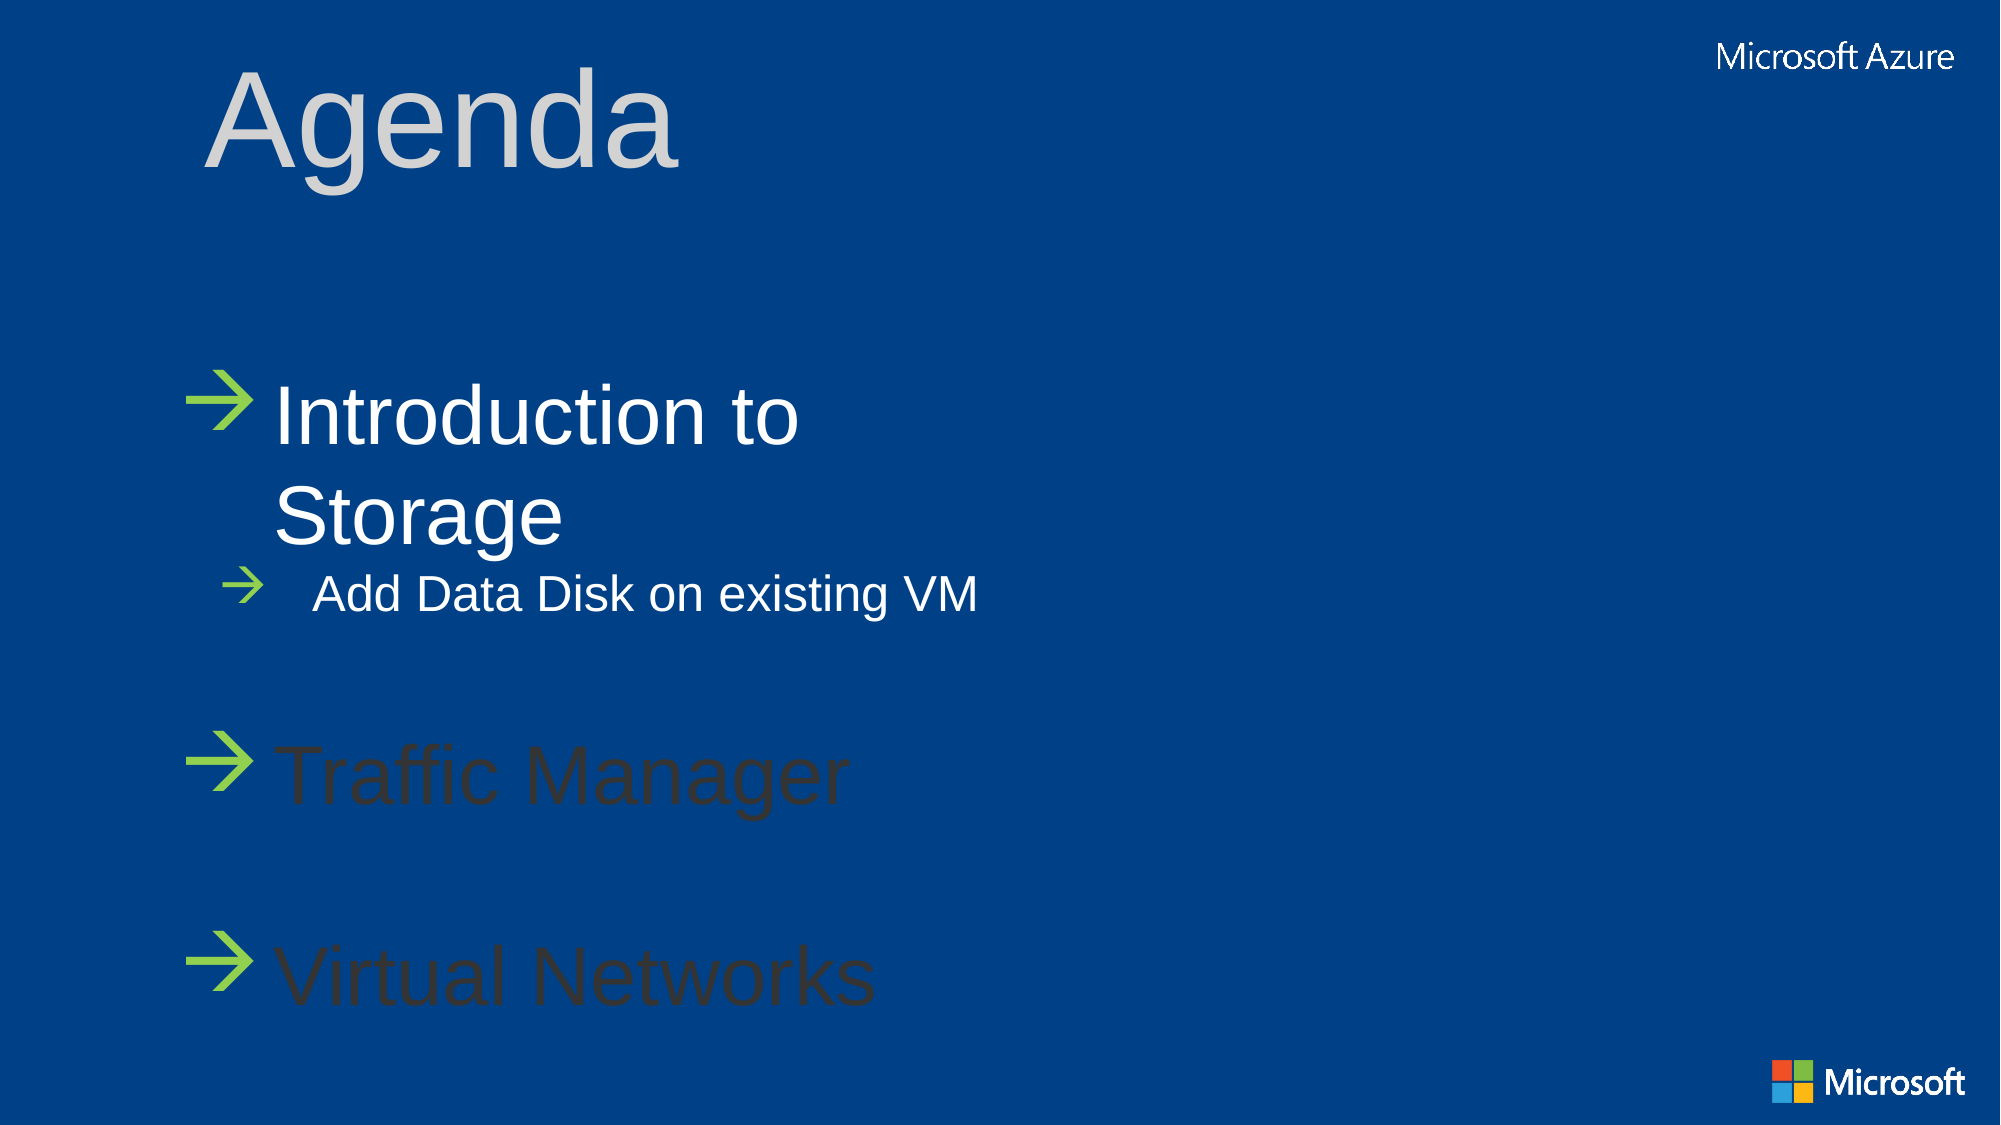

Agenda
Introduction to Storage
Add Data Disk on existing VM

Traffic Manager

Virtual Networks